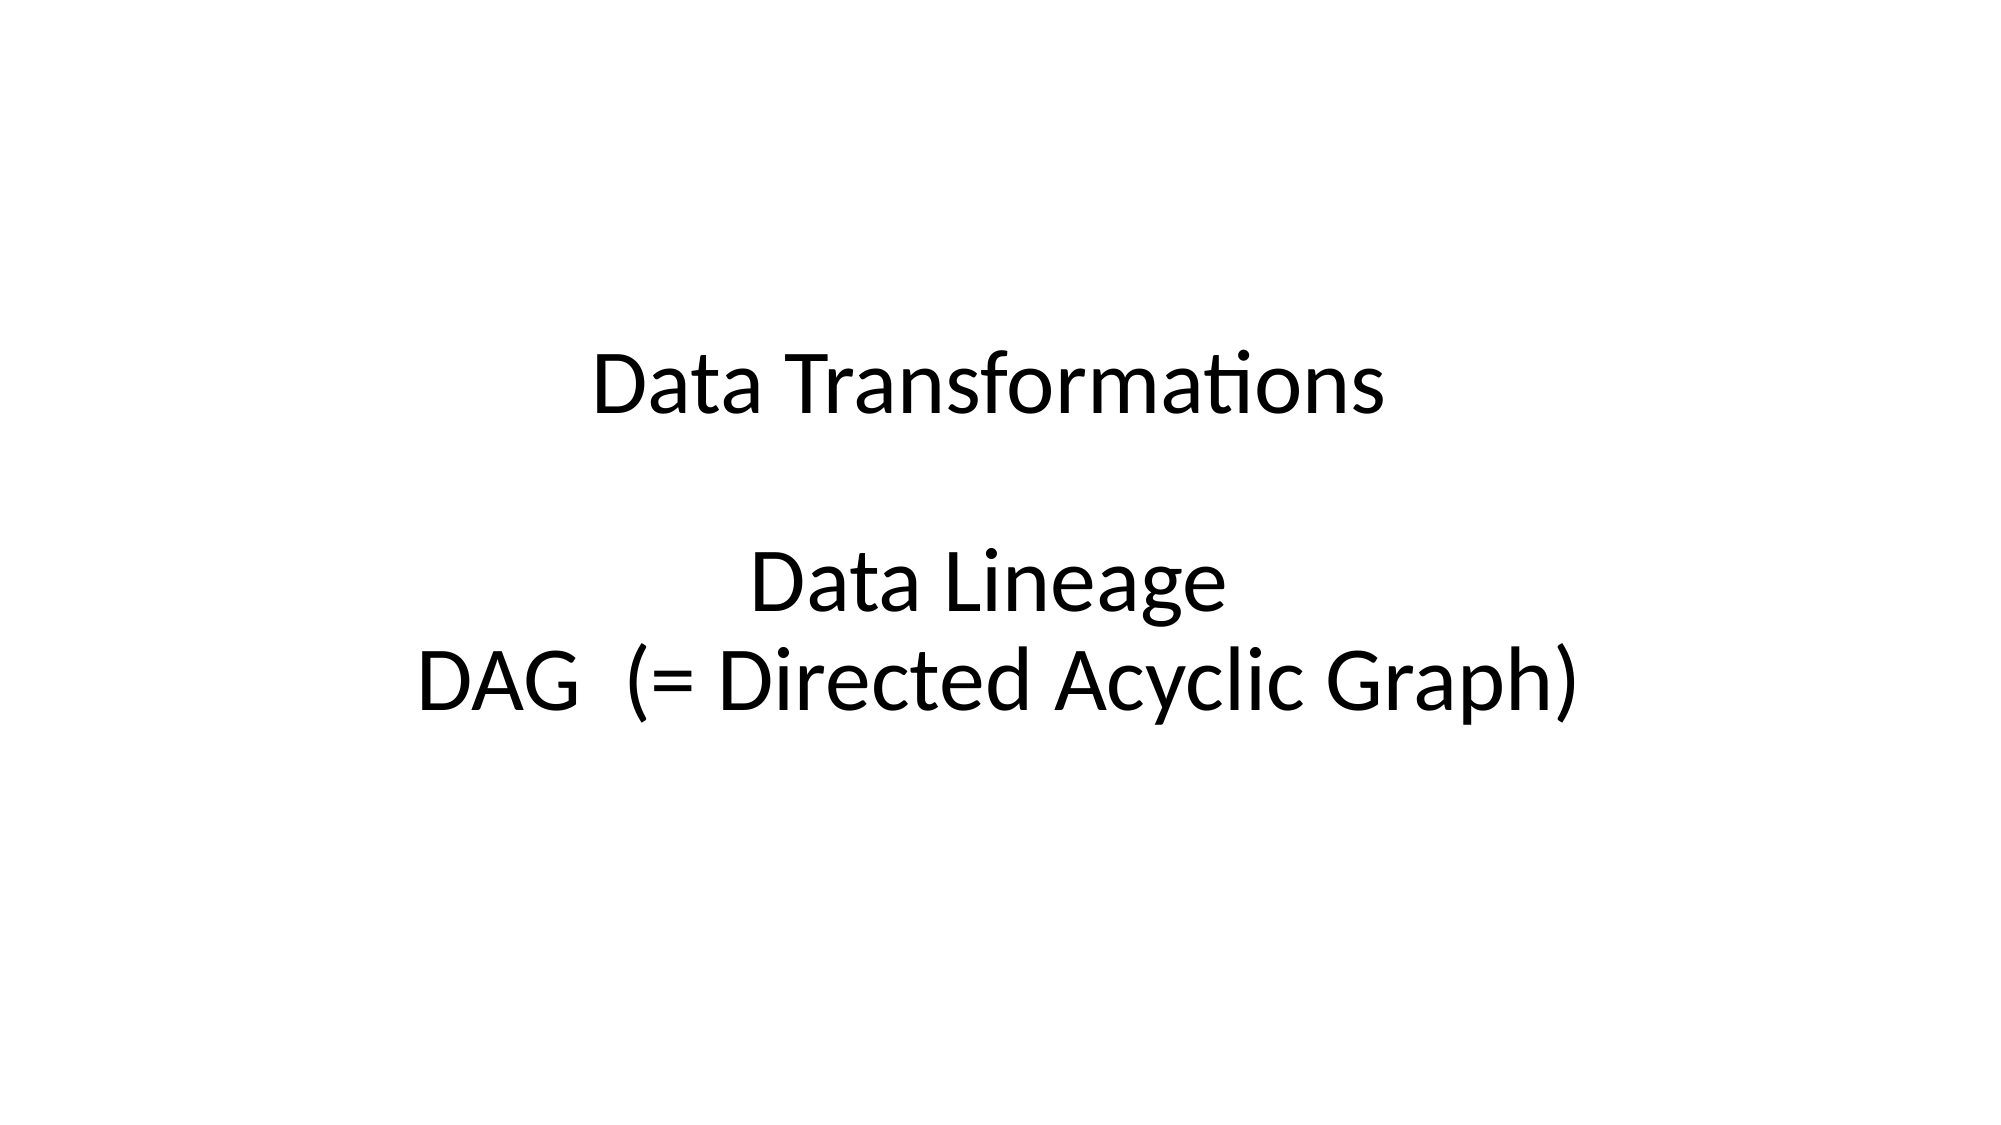

# Data Transformations Data Lineage DAG  (= Directed Acyclic Graph)